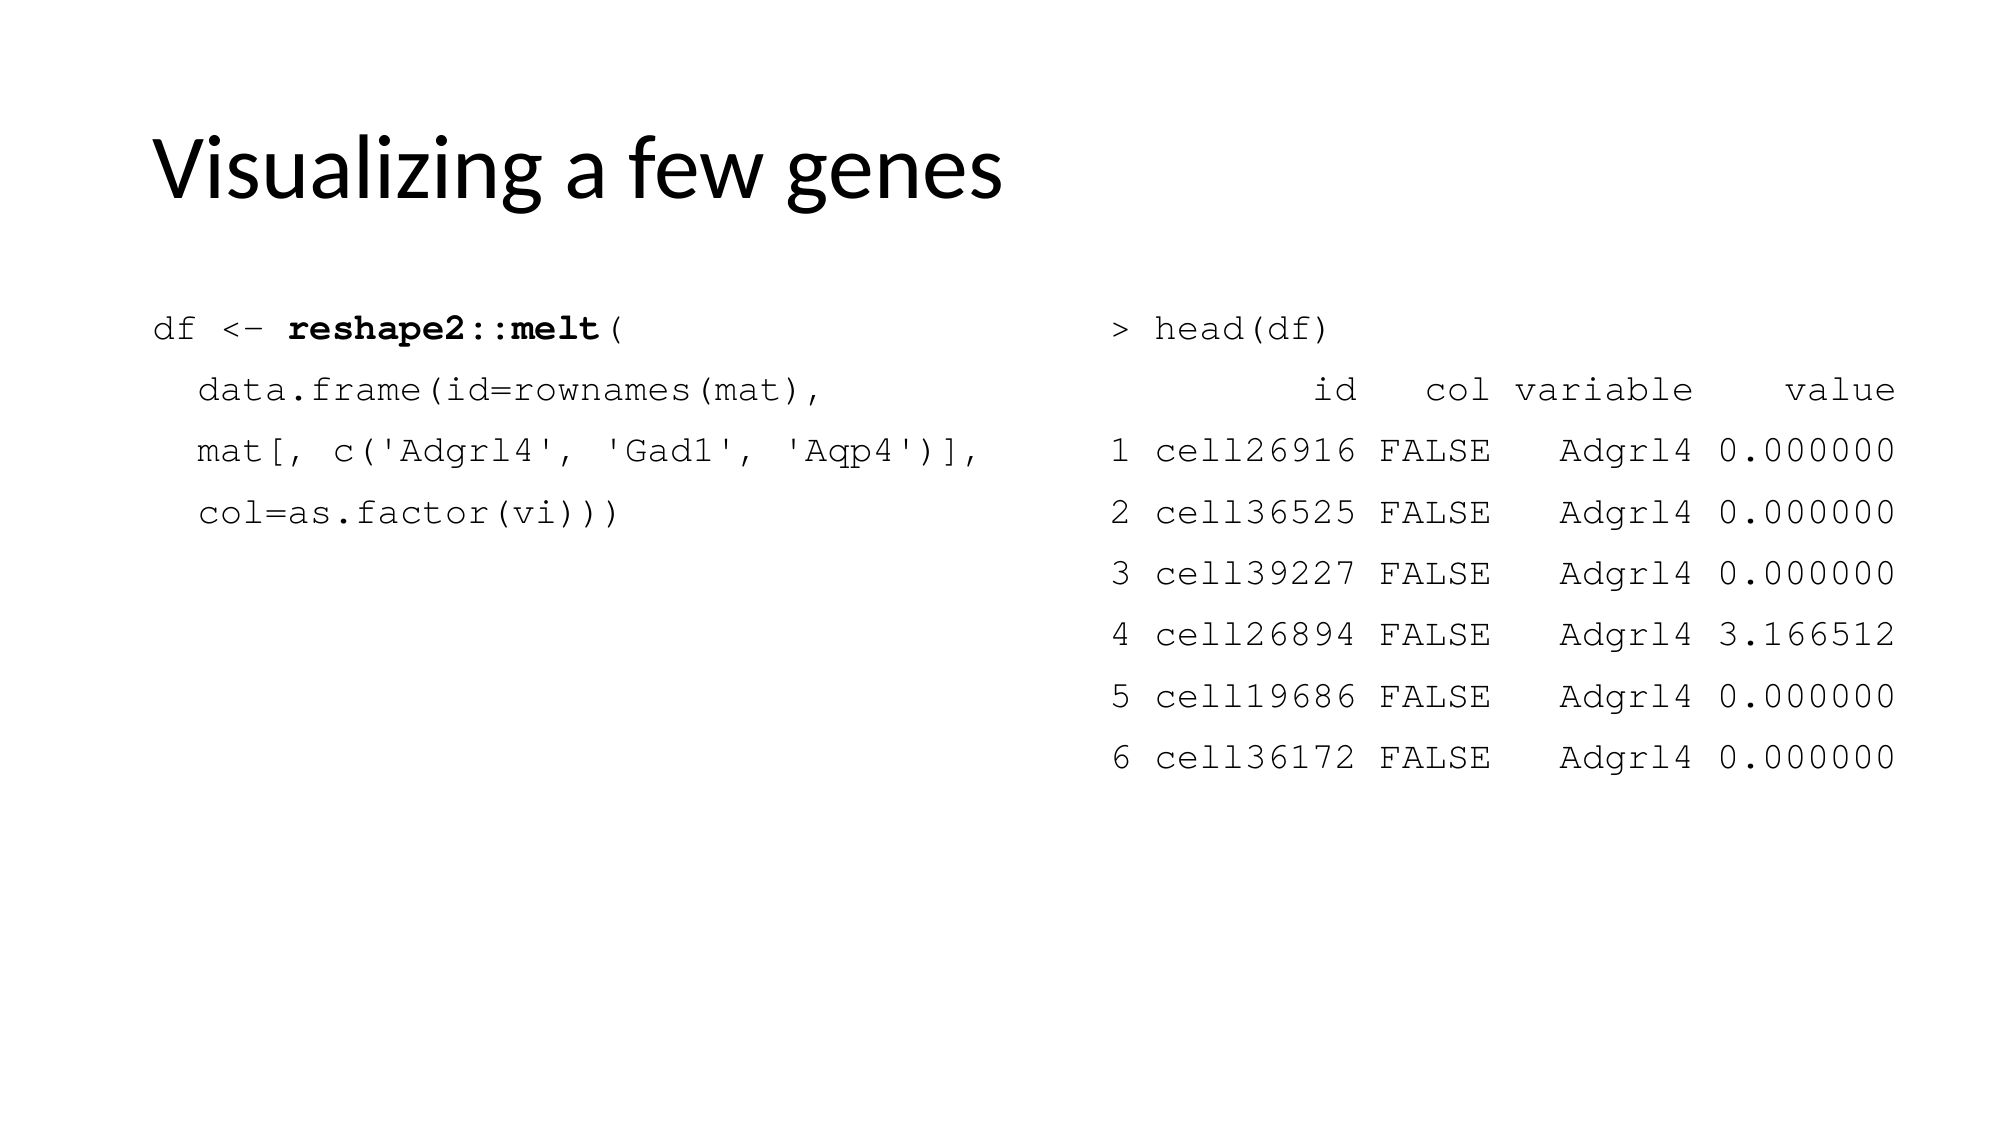

# Visualizing a few genes
df <- reshape2::melt(
  data.frame(id=rownames(mat),
  mat[, c('Adgrl4', 'Gad1', 'Aqp4')],
  col=as.factor(vi)))
> head(df)
         id   col variable    value
1 cell26916 FALSE   Adgrl4 0.000000
2 cell36525 FALSE   Adgrl4 0.000000
3 cell39227 FALSE   Adgrl4 0.000000
4 cell26894 FALSE   Adgrl4 3.166512
5 cell19686 FALSE   Adgrl4 0.000000
6 cell36172 FALSE   Adgrl4 0.000000